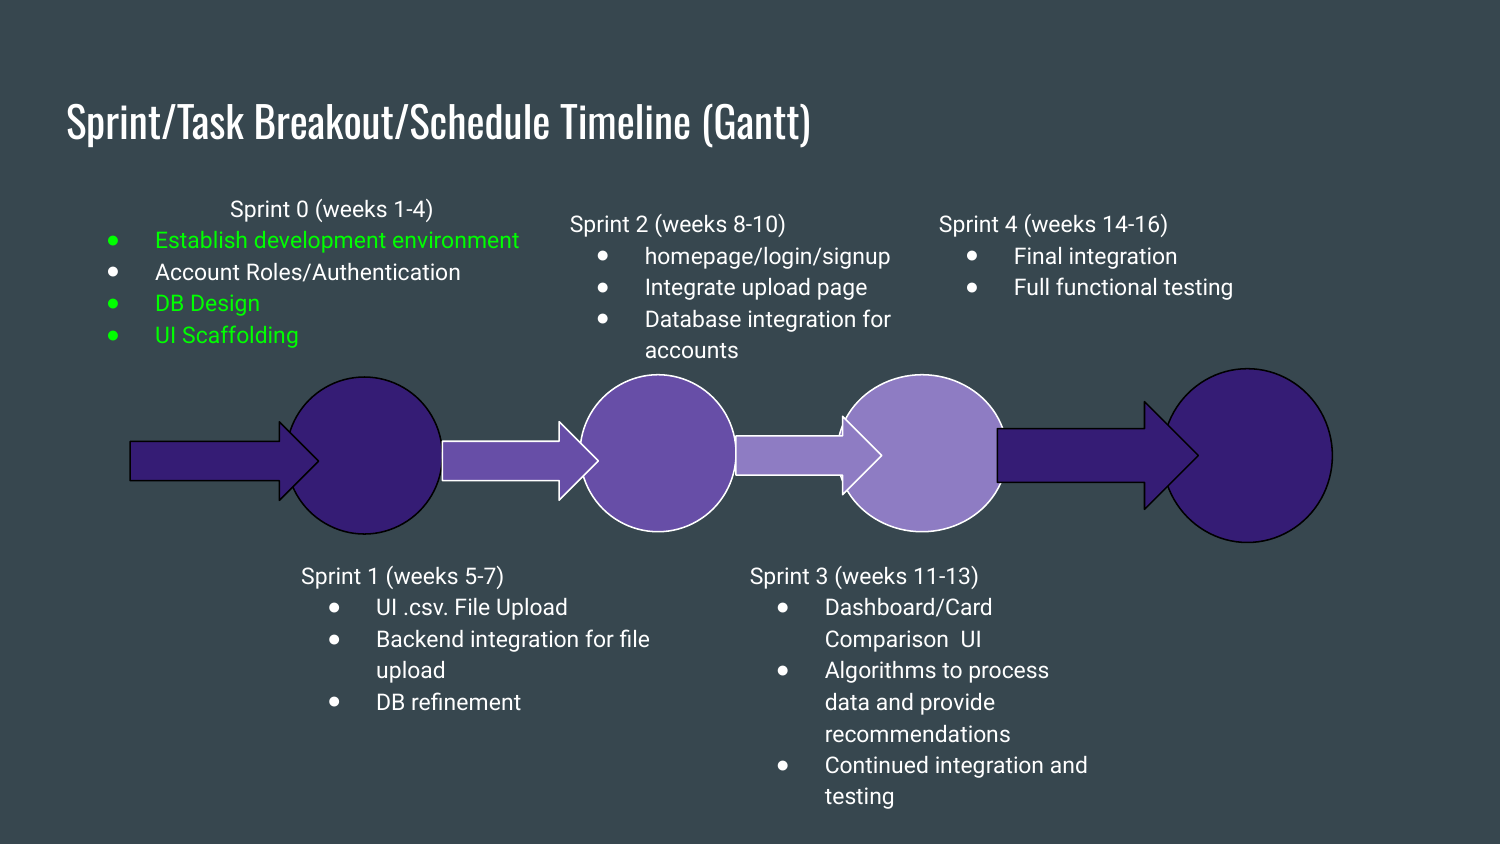

# Sprint/Task Breakout/Schedule Timeline (Gantt)
Sprint 0 (weeks 1-4)
Establish development environment
Account Roles/Authentication
DB Design
UI Scaffolding

Sprint 2 (weeks 8-10)
homepage/login/signup
Integrate upload page
Database integration for accounts

Sprint 4 (weeks 14-16)
Final integration
Full functional testing

Sprint 1 (weeks 5-7)
UI .csv. File Upload
Backend integration for file upload
DB refinement

Sprint 3 (weeks 11-13)
Dashboard/Card Comparison  UI
Algorithms to process data and provide recommendations
Continued integration and testing